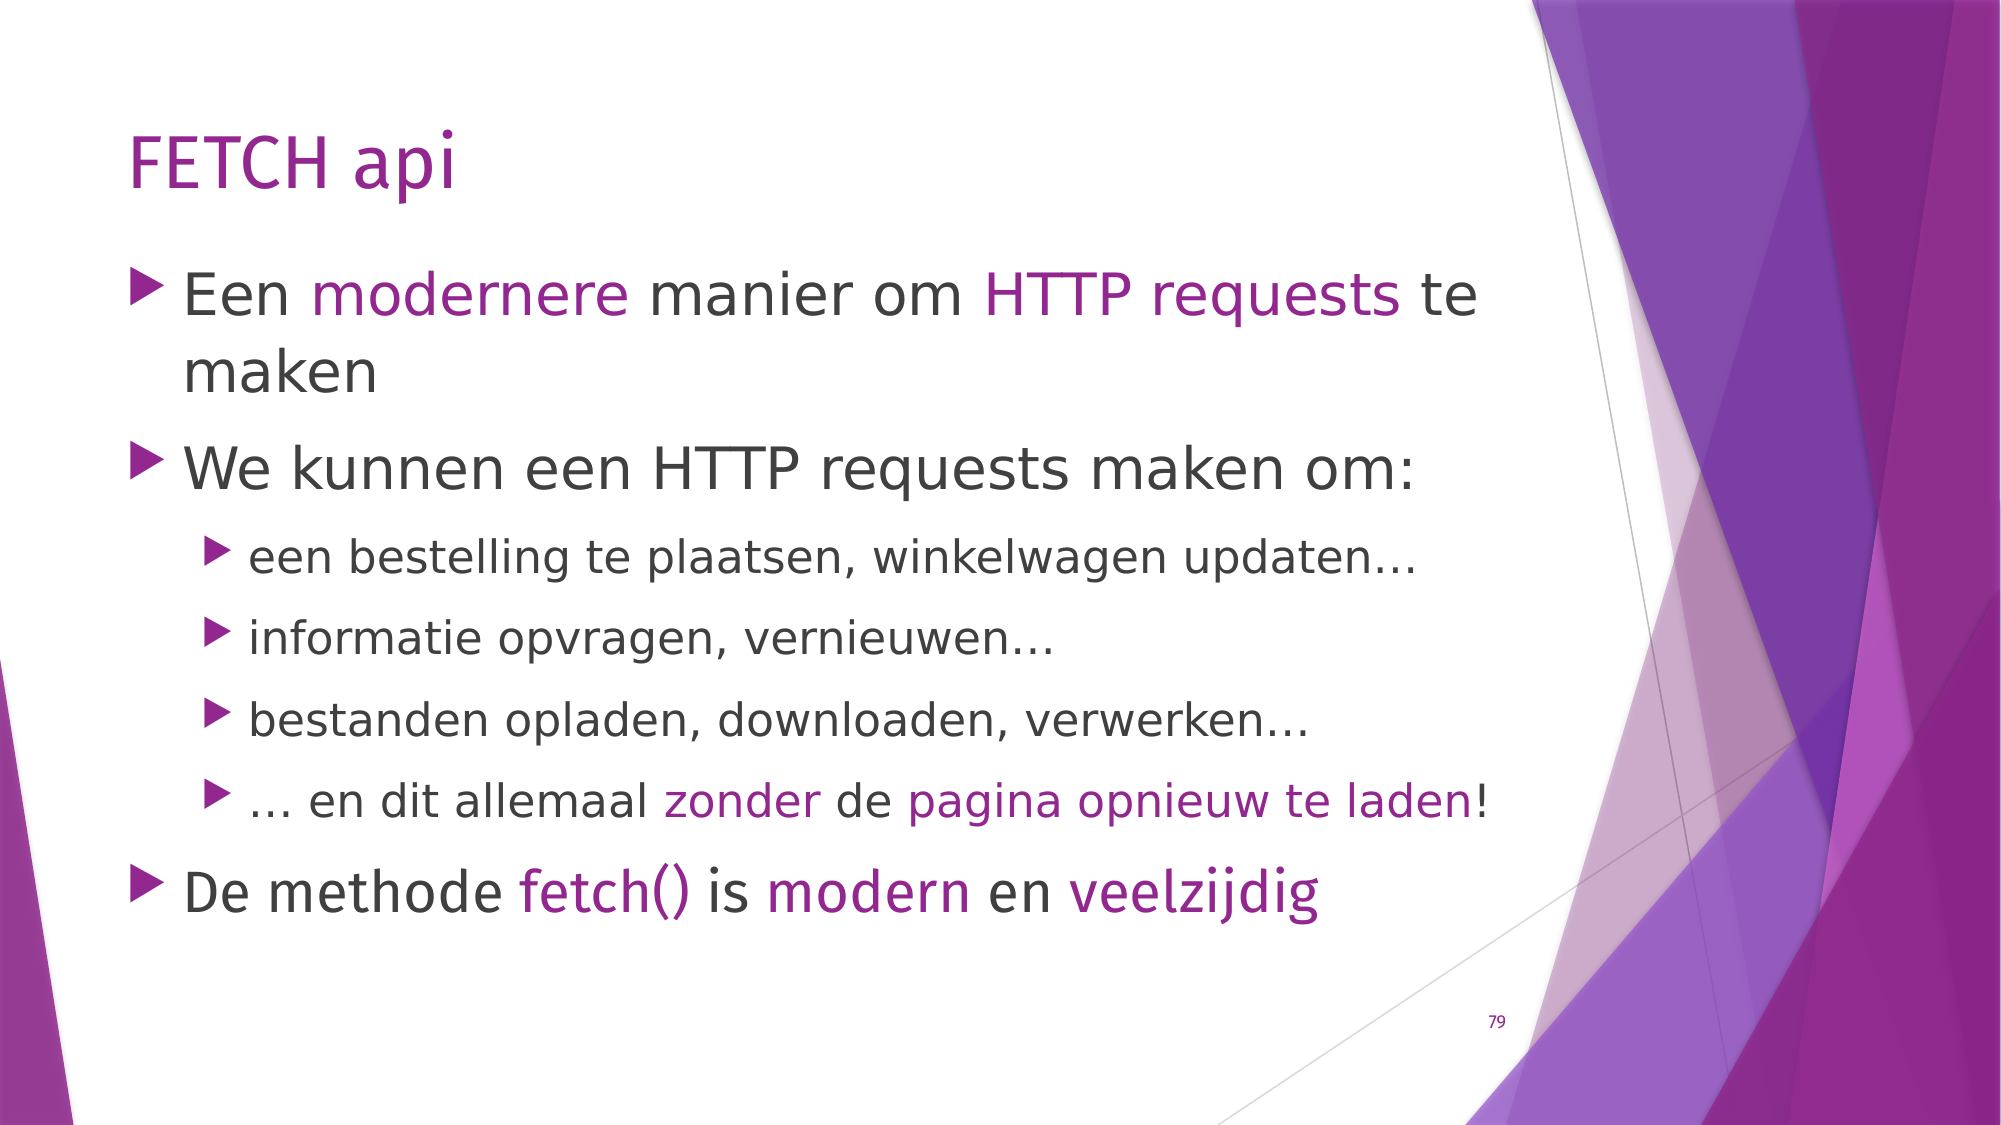

# FETCH api
Een modernere manier om HTTP requests te maken
We kunnen een HTTP requests maken om:
een bestelling te plaatsen, winkelwagen updaten…
informatie opvragen, vernieuwen…
bestanden opladen, downloaden, verwerken…
… en dit allemaal zonder de pagina opnieuw te laden!
De methode fetch() is modern en veelzijdig
79